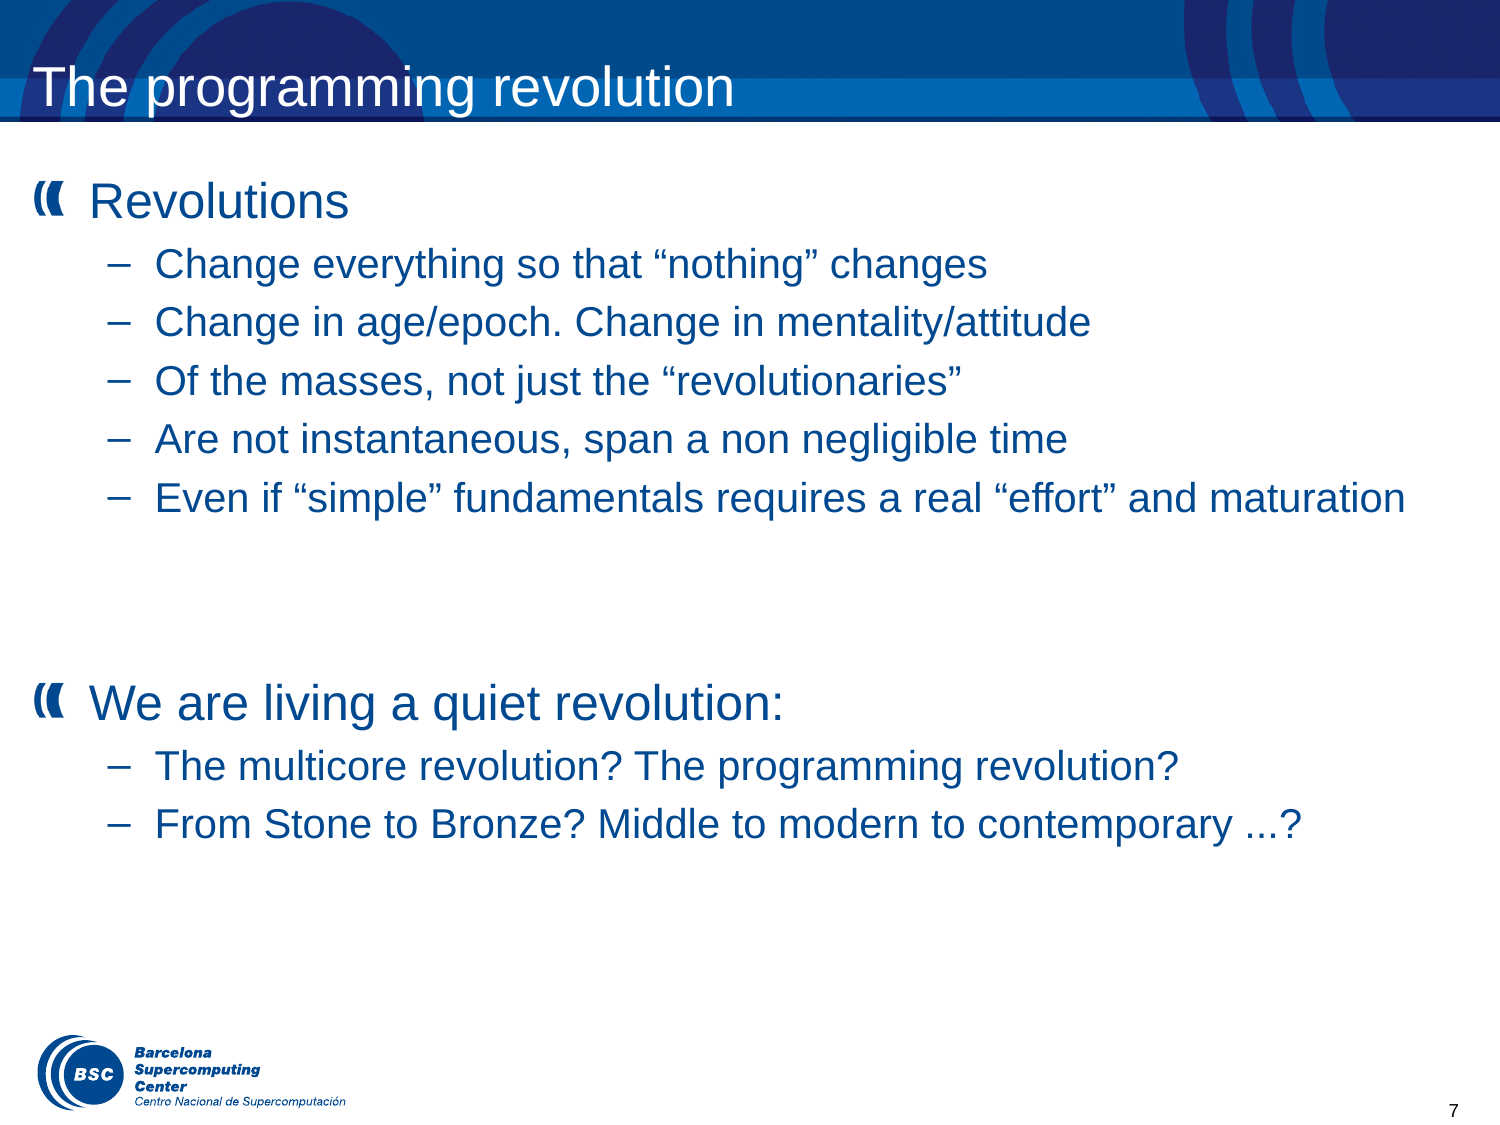

# The programming revolution
Revolutions
Change everything so that “nothing” changes
Change in age/epoch. Change in mentality/attitude
Of the masses, not just the “revolutionaries”
Are not instantaneous, span a non negligible time
Even if “simple” fundamentals requires a real “effort” and maturation

We are living a quiet revolution:
The multicore revolution? The programming revolution?
From Stone to Bronze? Middle to modern to contemporary ...?